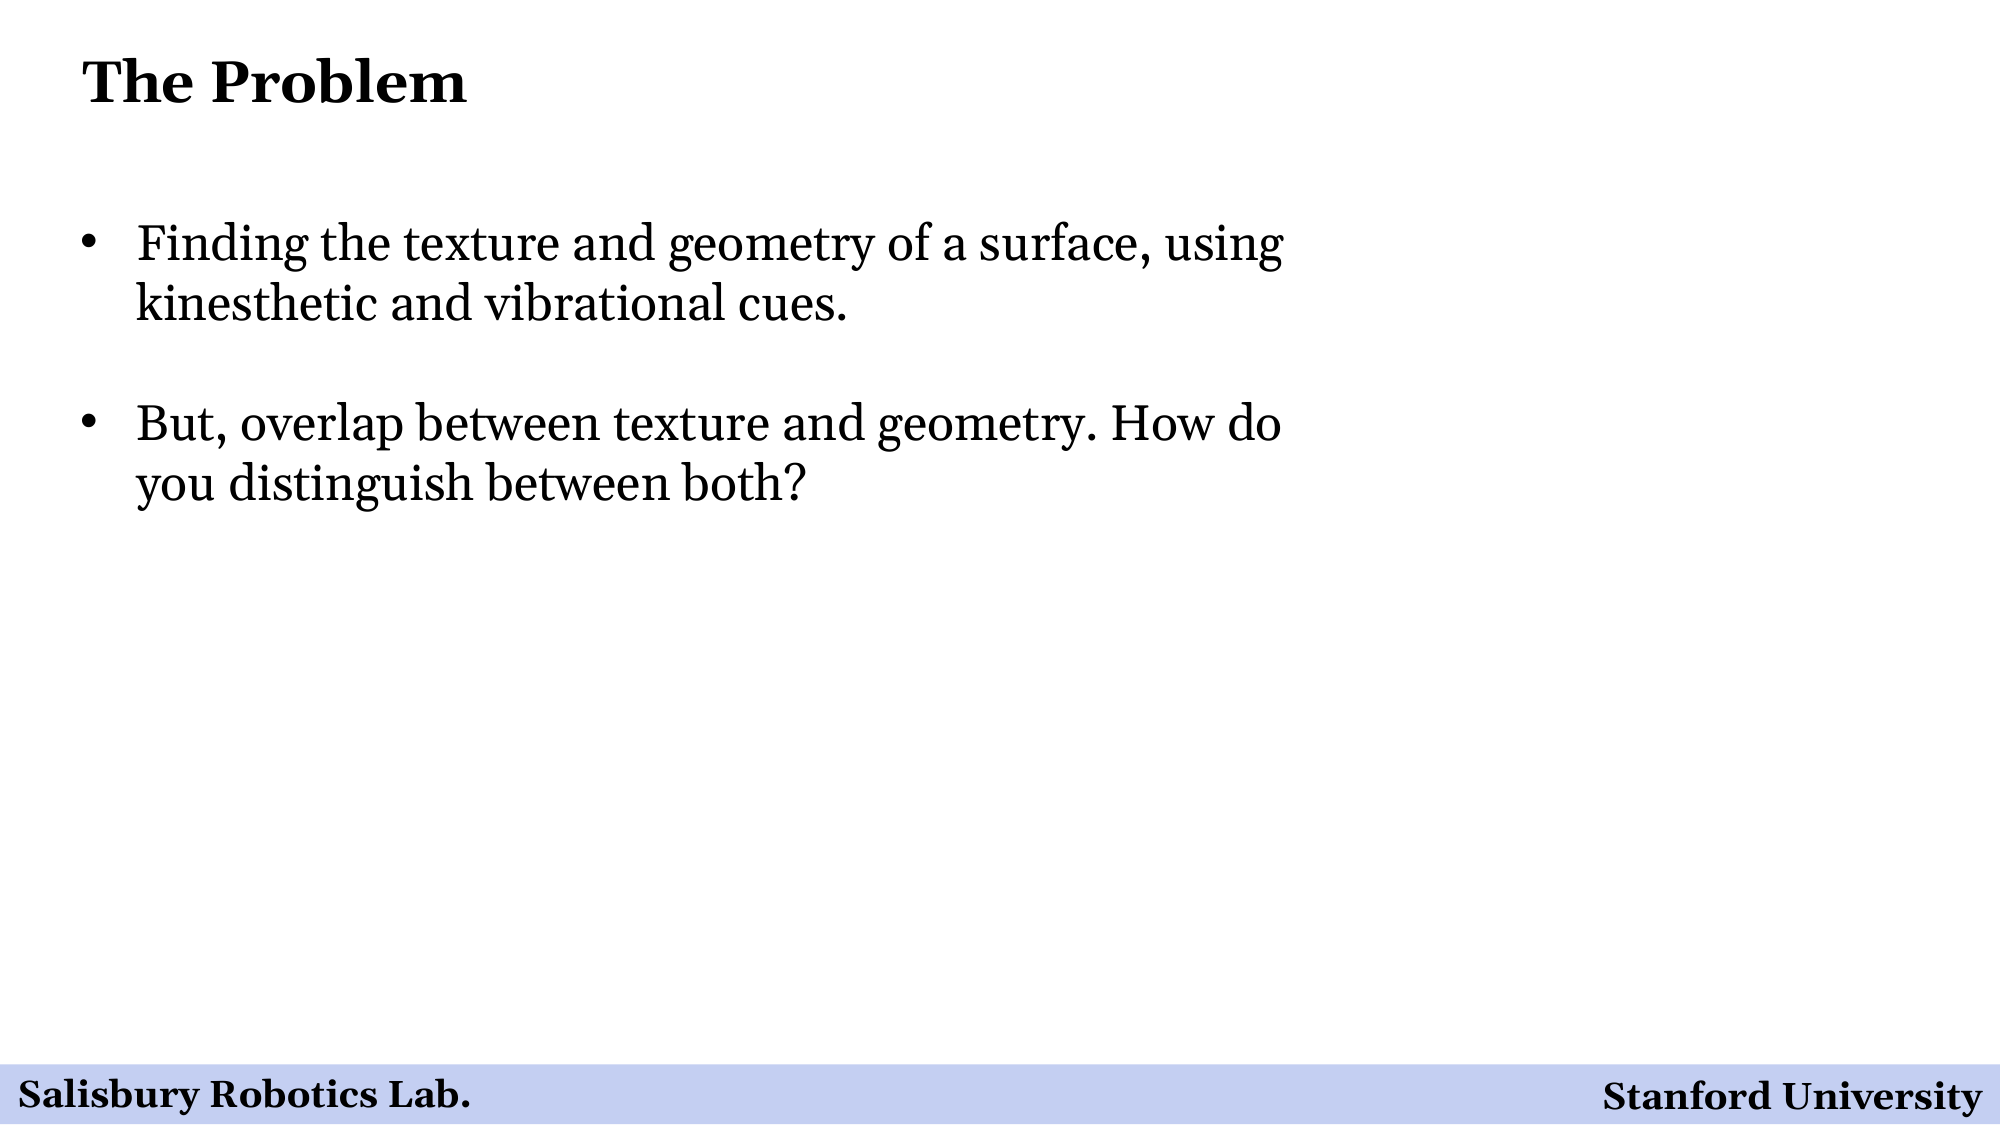

The Problem
Finding the texture and geometry of a surface, using kinesthetic and vibrational cues.

But, overlap between texture and geometry. How do you distinguish between both?